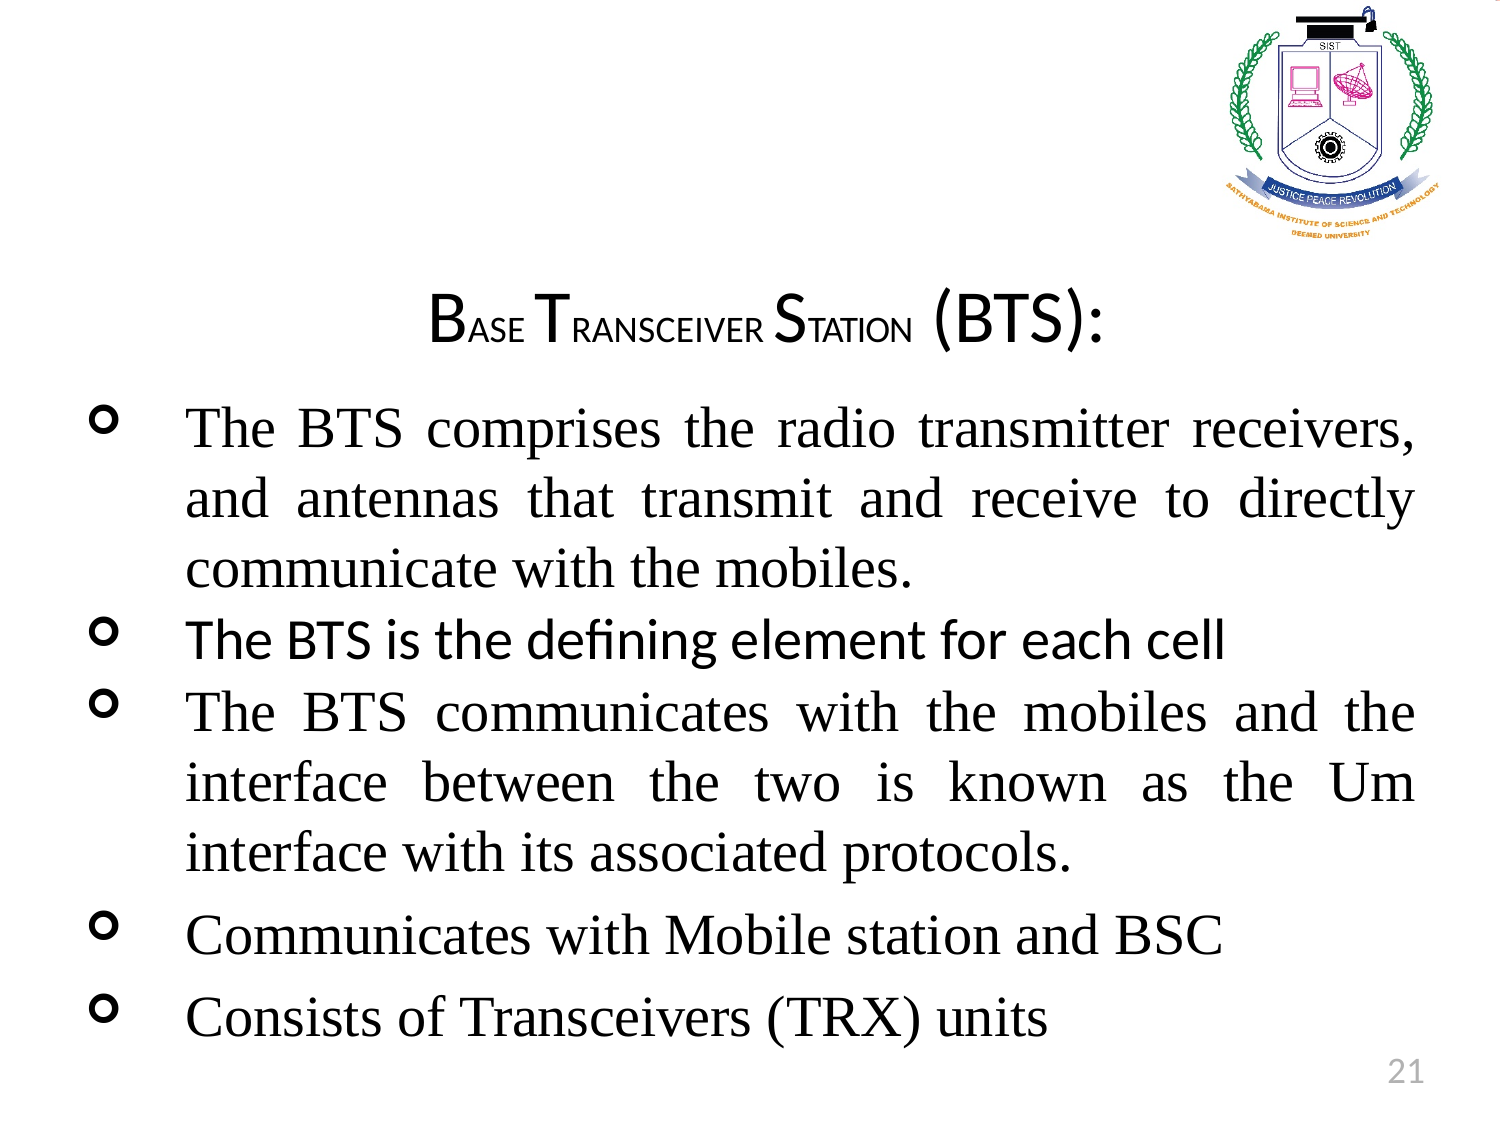

BASE TRANSCEIVER STATION (BTS):
The BTS comprises the radio transmitter receivers, and antennas that transmit and receive to directly communicate with the mobiles.
The BTS is the defining element for each cell
The BTS communicates with the mobiles and the interface between the two is known as the Um interface with its associated protocols.
Communicates with Mobile station and BSC
Consists of Transceivers (TRX) units
21